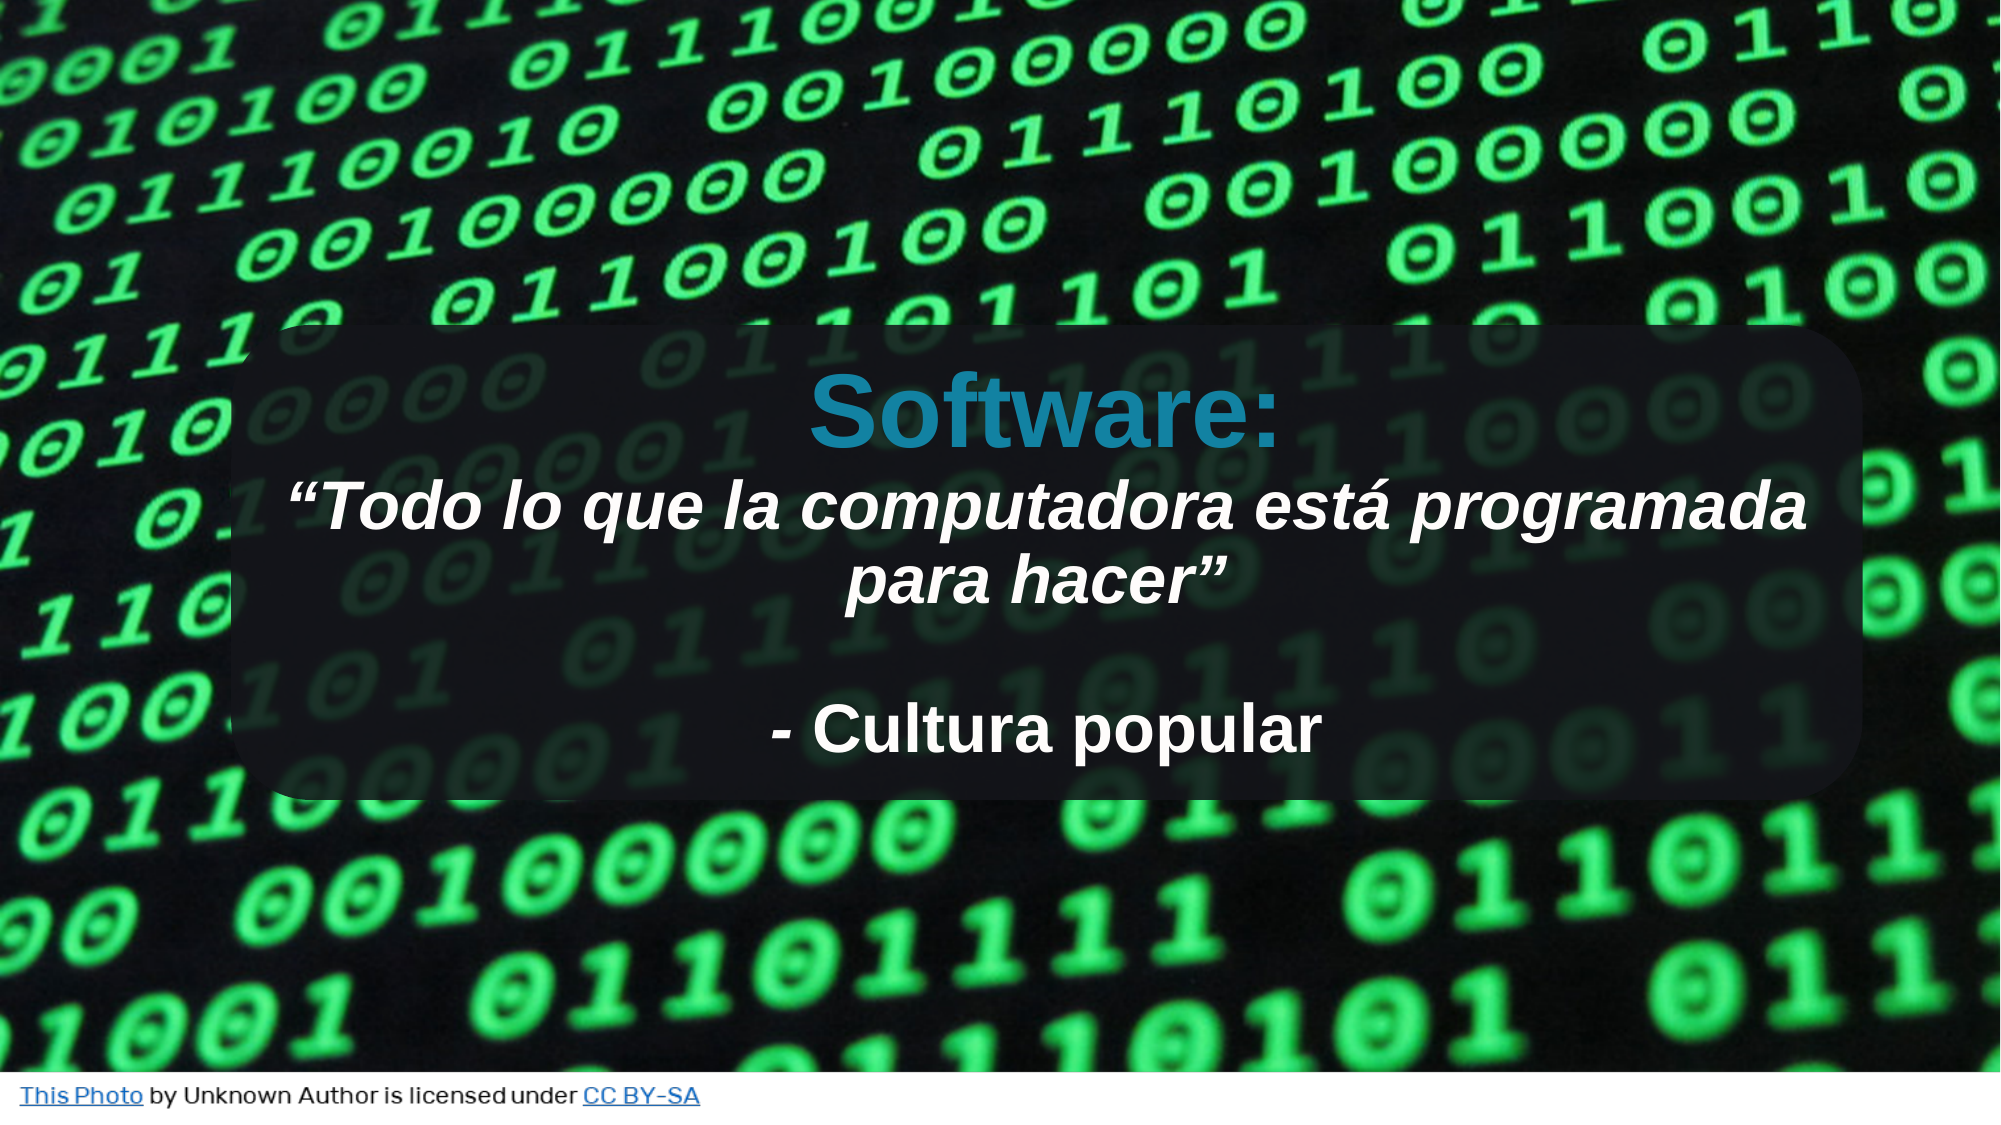

#
Software:
“Todo lo que la computadora está programada para hacer”
- Cultura popular